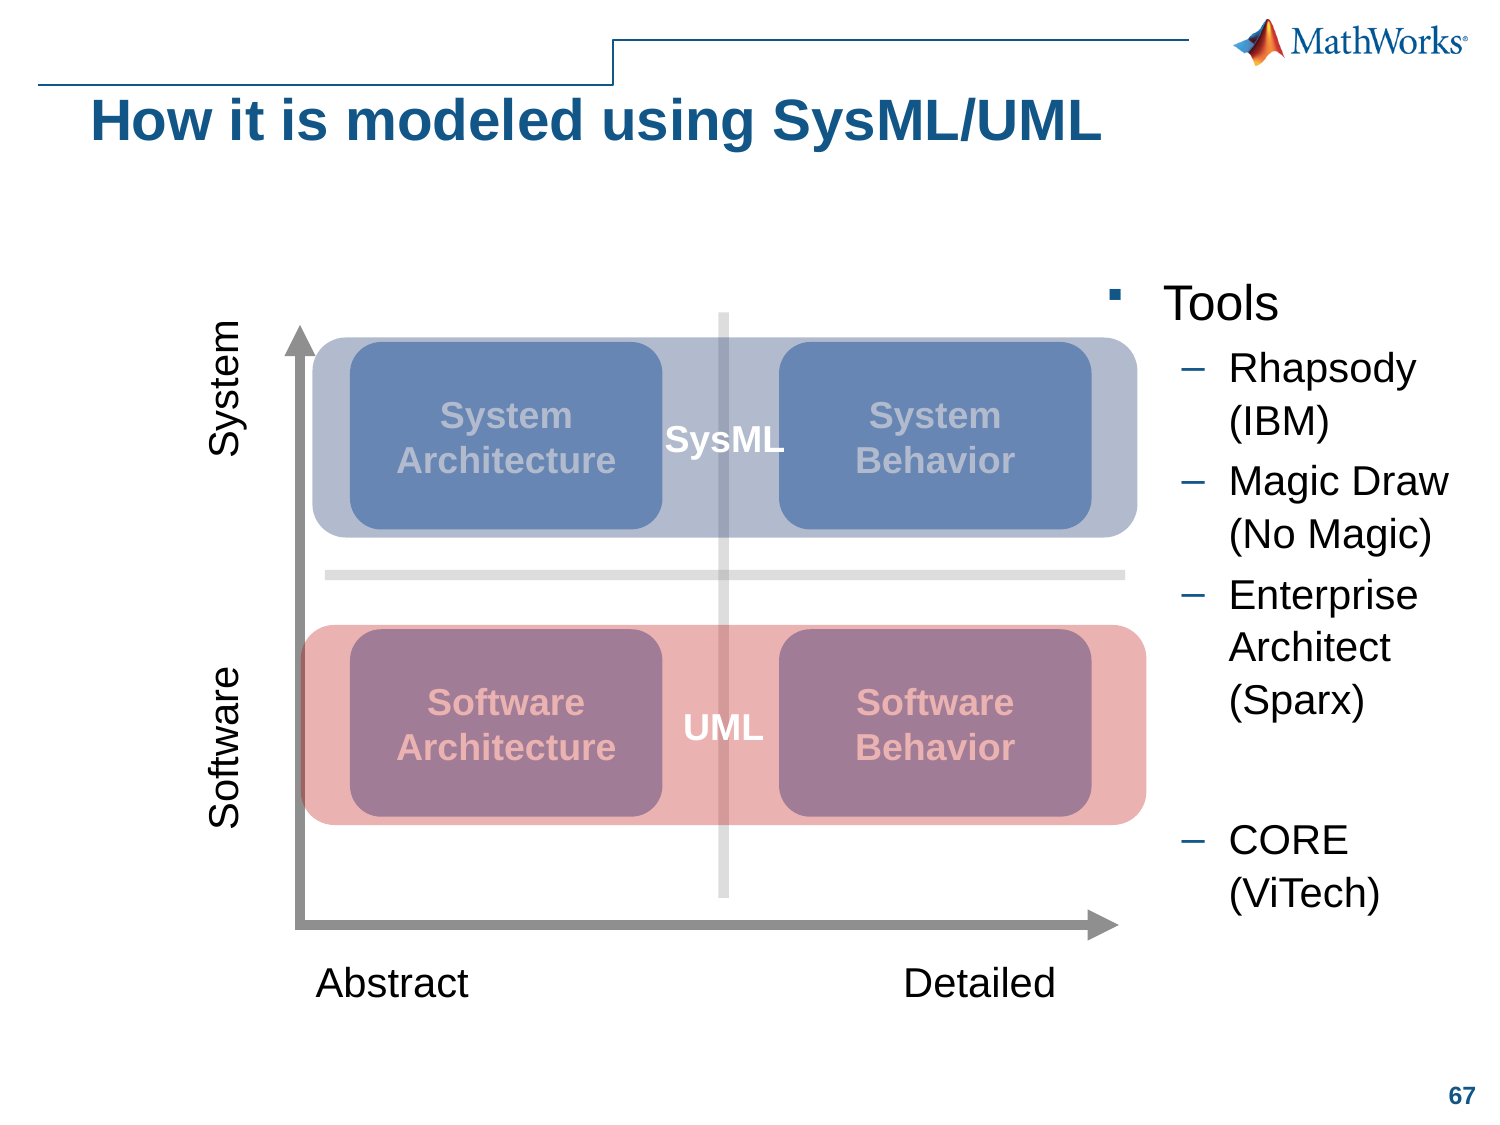

# How it is modeled using SysML/UML
Tools
Rhapsody (IBM)
Magic Draw (No Magic)
Enterprise Architect (Sparx)

CORE
(ViTech)
SysML
System
Architecture
System
Behavior
Software                  System
UML
Software Architecture
Software
Behavior
Abstract 	                         Detailed